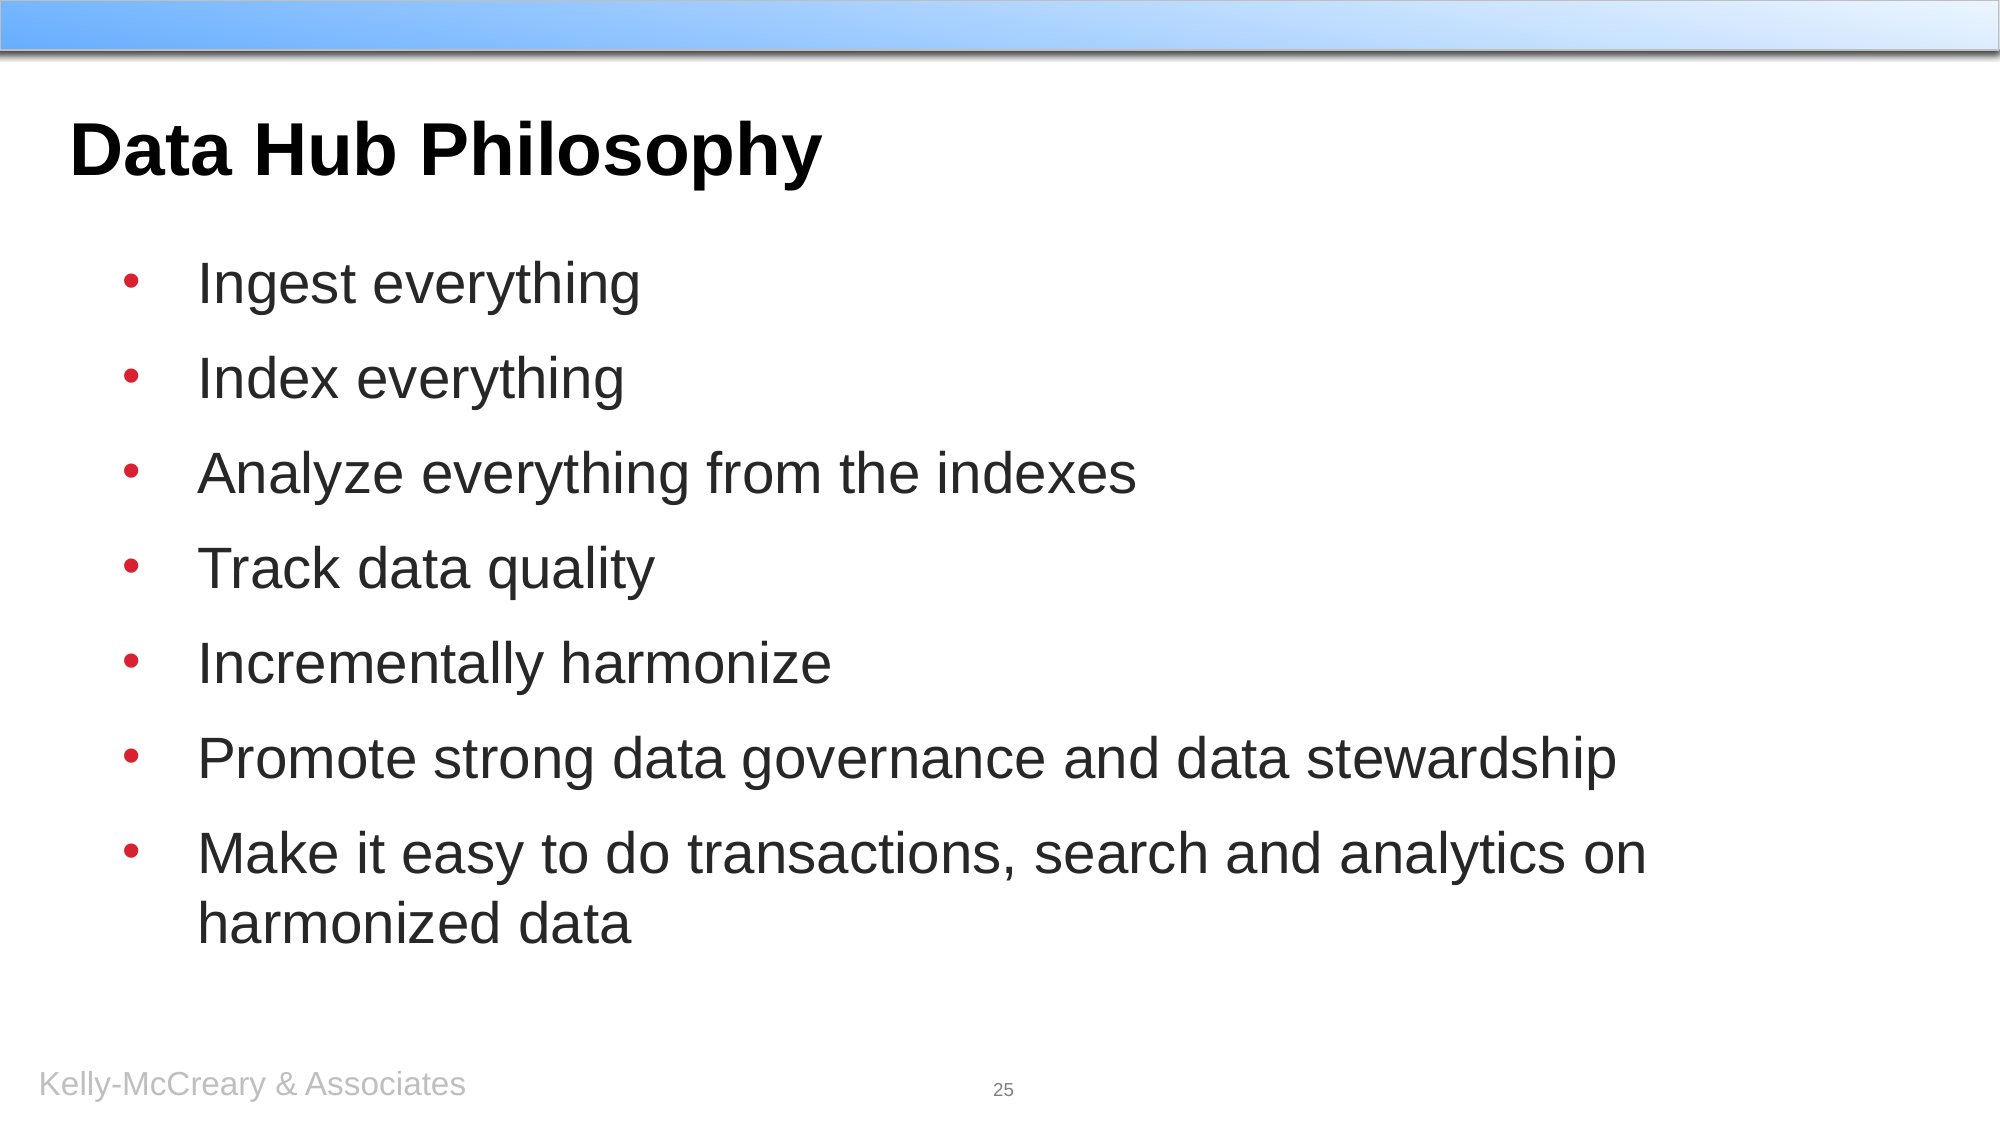

# Data Hub Philosophy
Ingest everything
Index everything
Analyze everything from the indexes
Track data quality
Incrementally harmonize
Promote strong data governance and data stewardship
Make it easy to do transactions, search and analytics on harmonized data